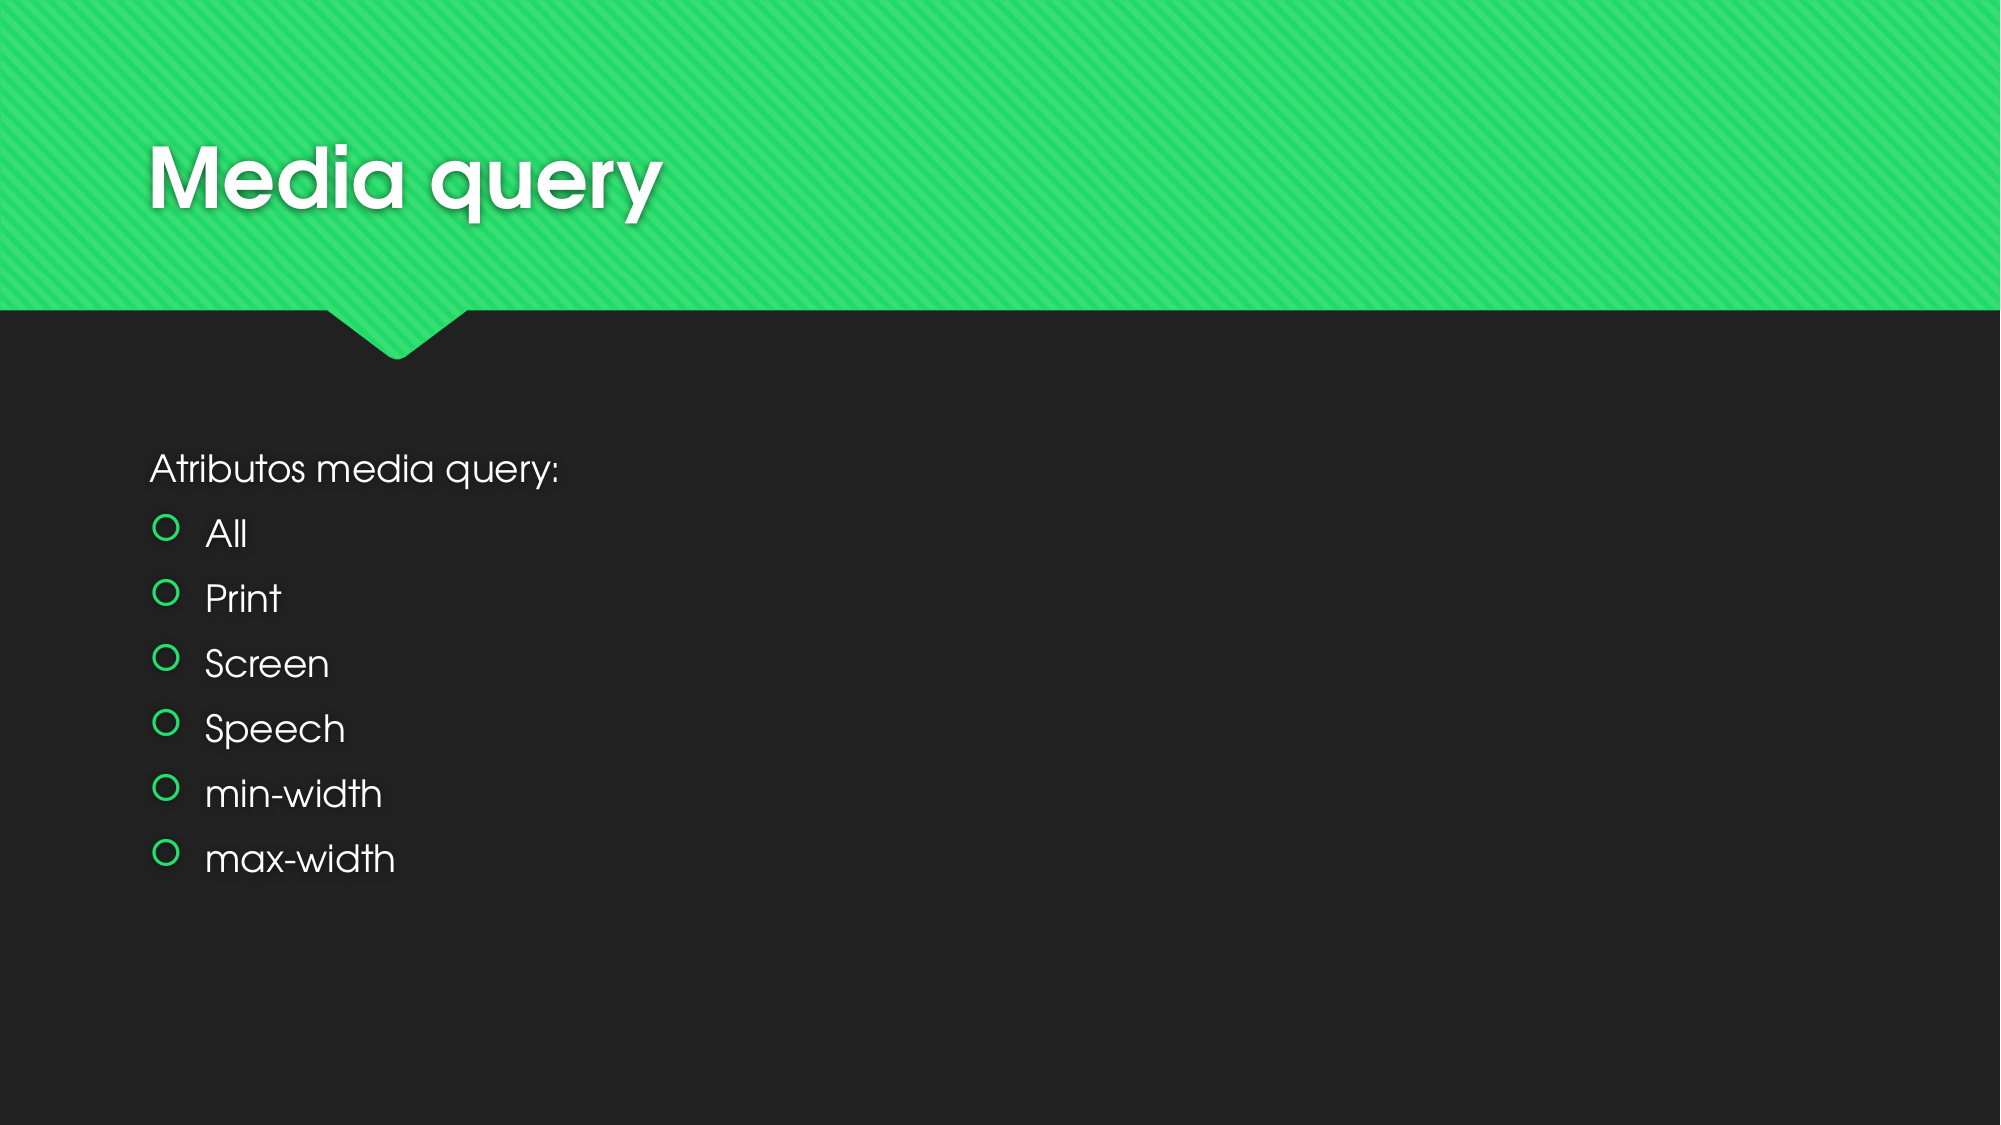

# Media query
Atributos media query:
All
Print
Screen
Speech
min-width
max-width